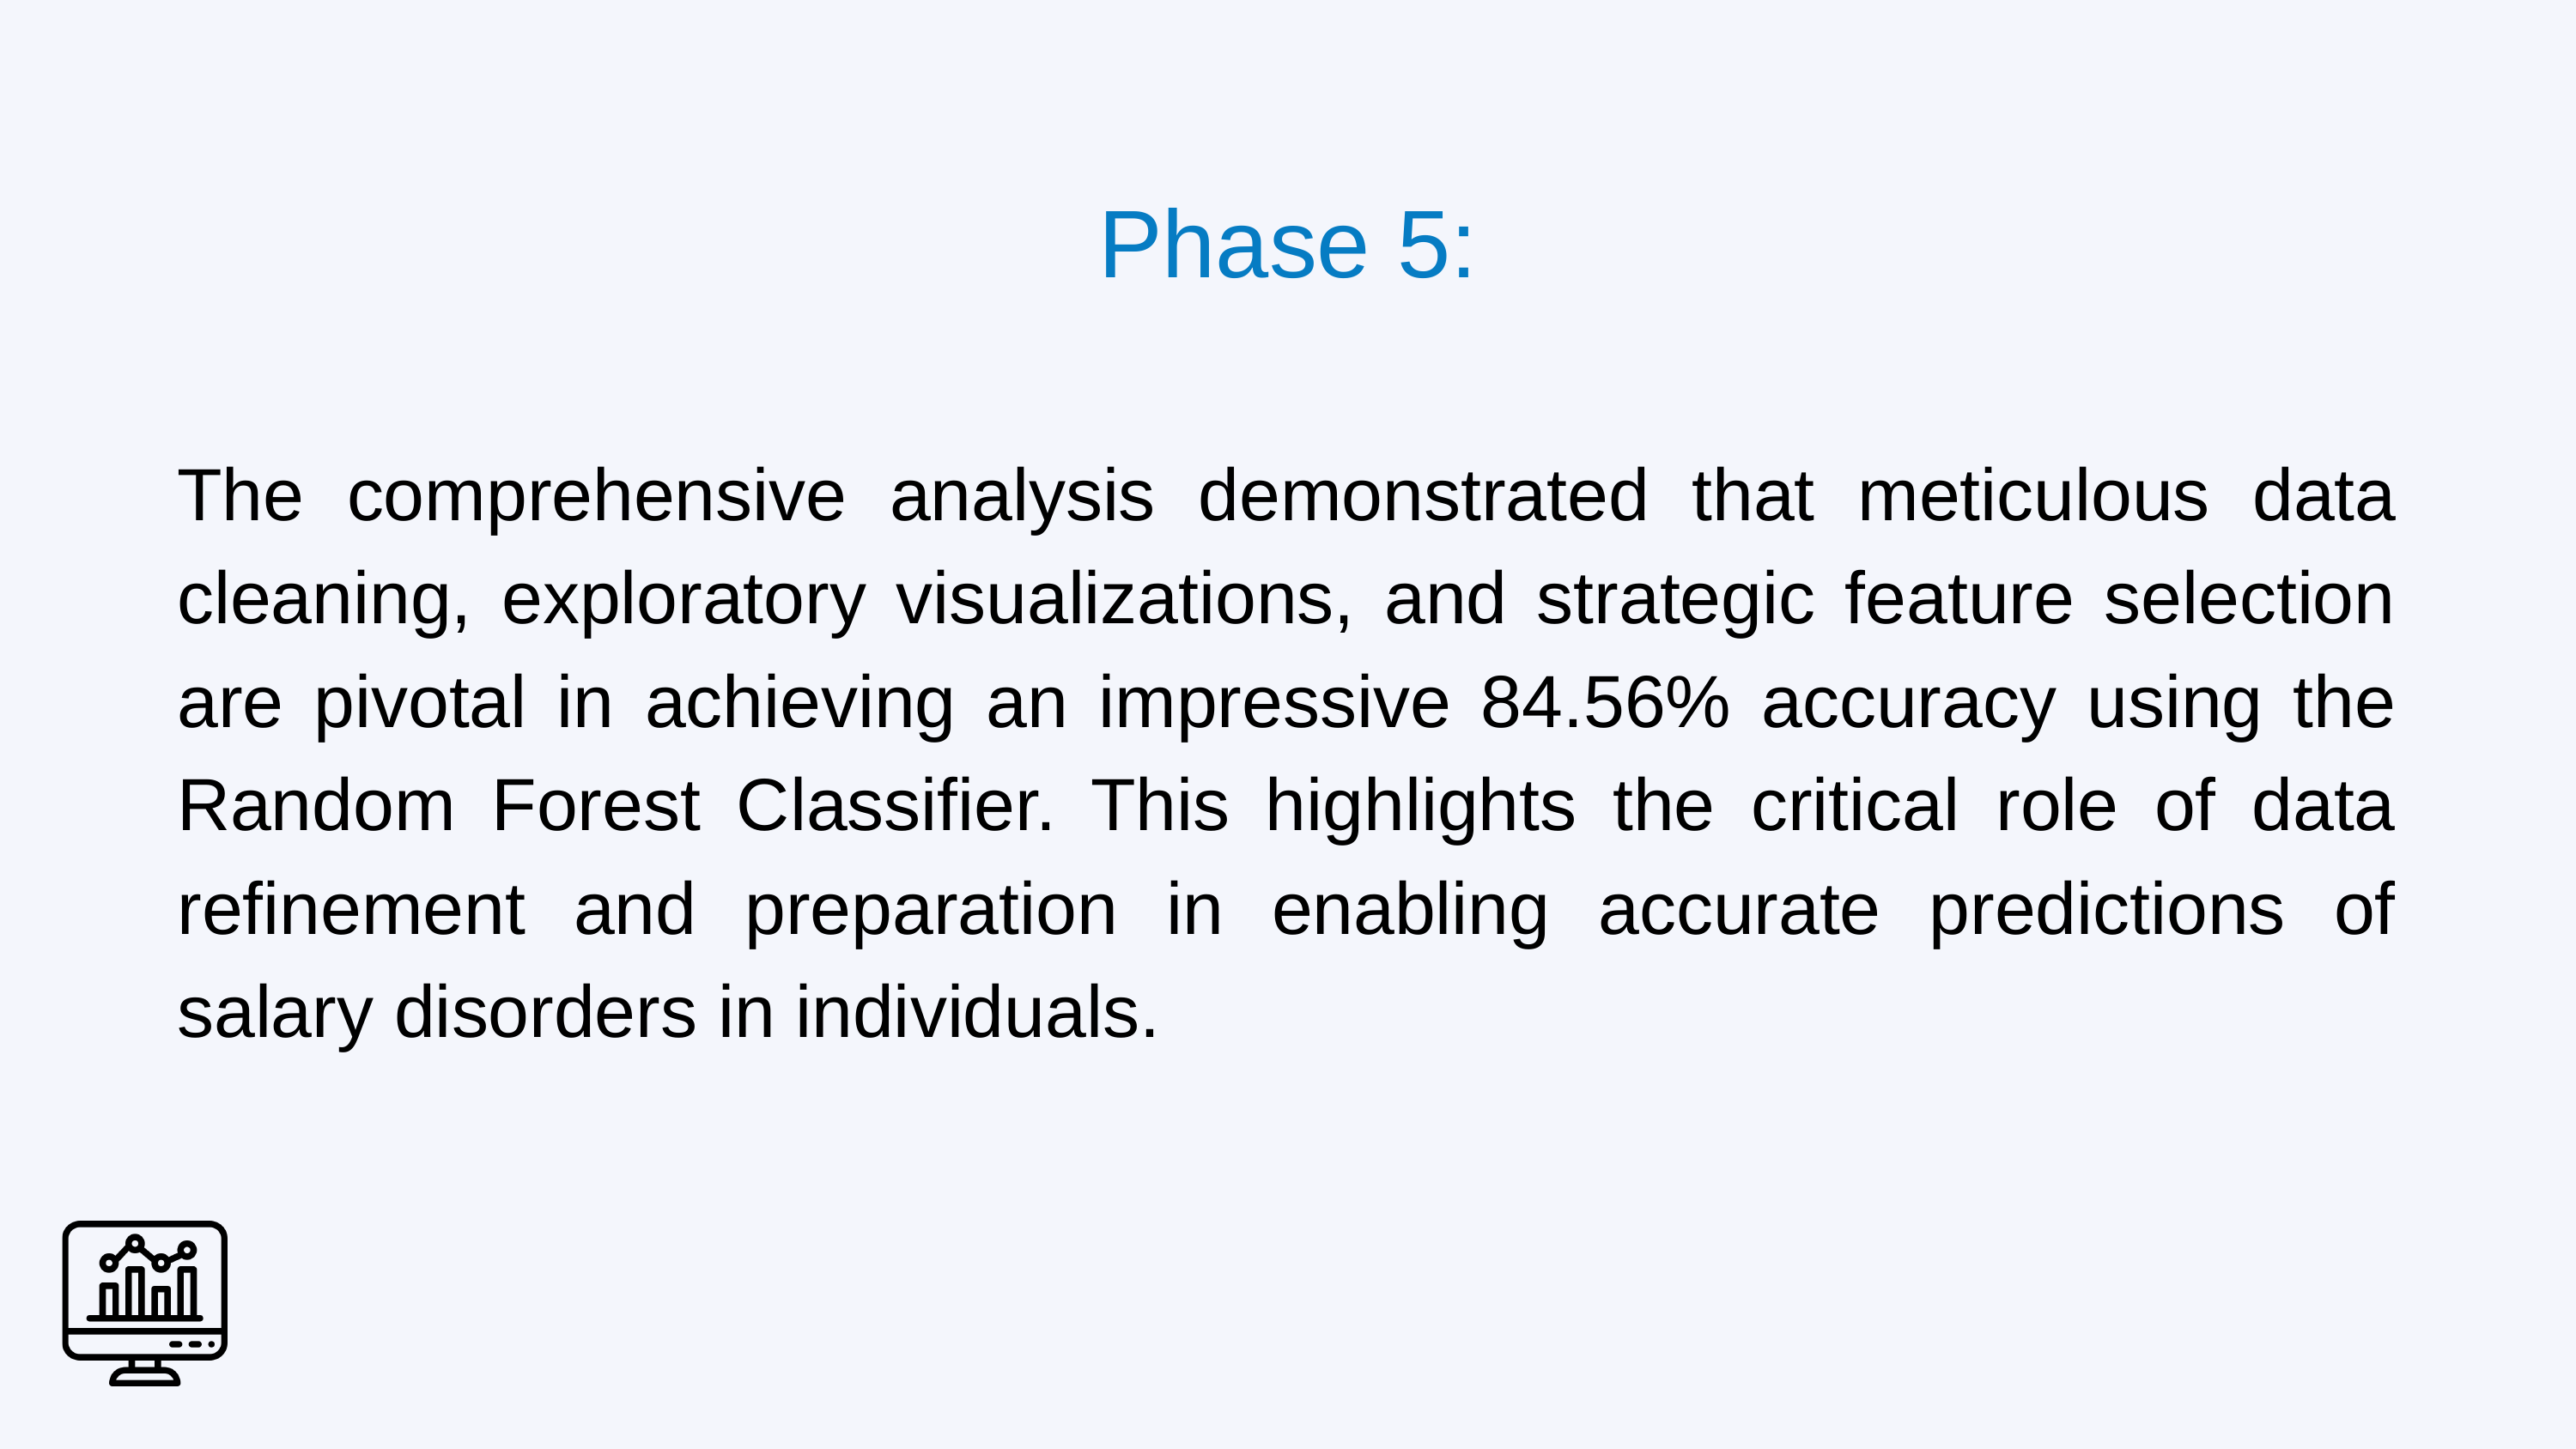

Phase 5:

The comprehensive analysis demonstrated that meticulous data cleaning, exploratory visualizations, and strategic feature selection are pivotal in achieving an impressive 84.56% accuracy using the Random Forest Classifier. This highlights the critical role of data refinement and preparation in enabling accurate predictions of salary disorders in individuals.